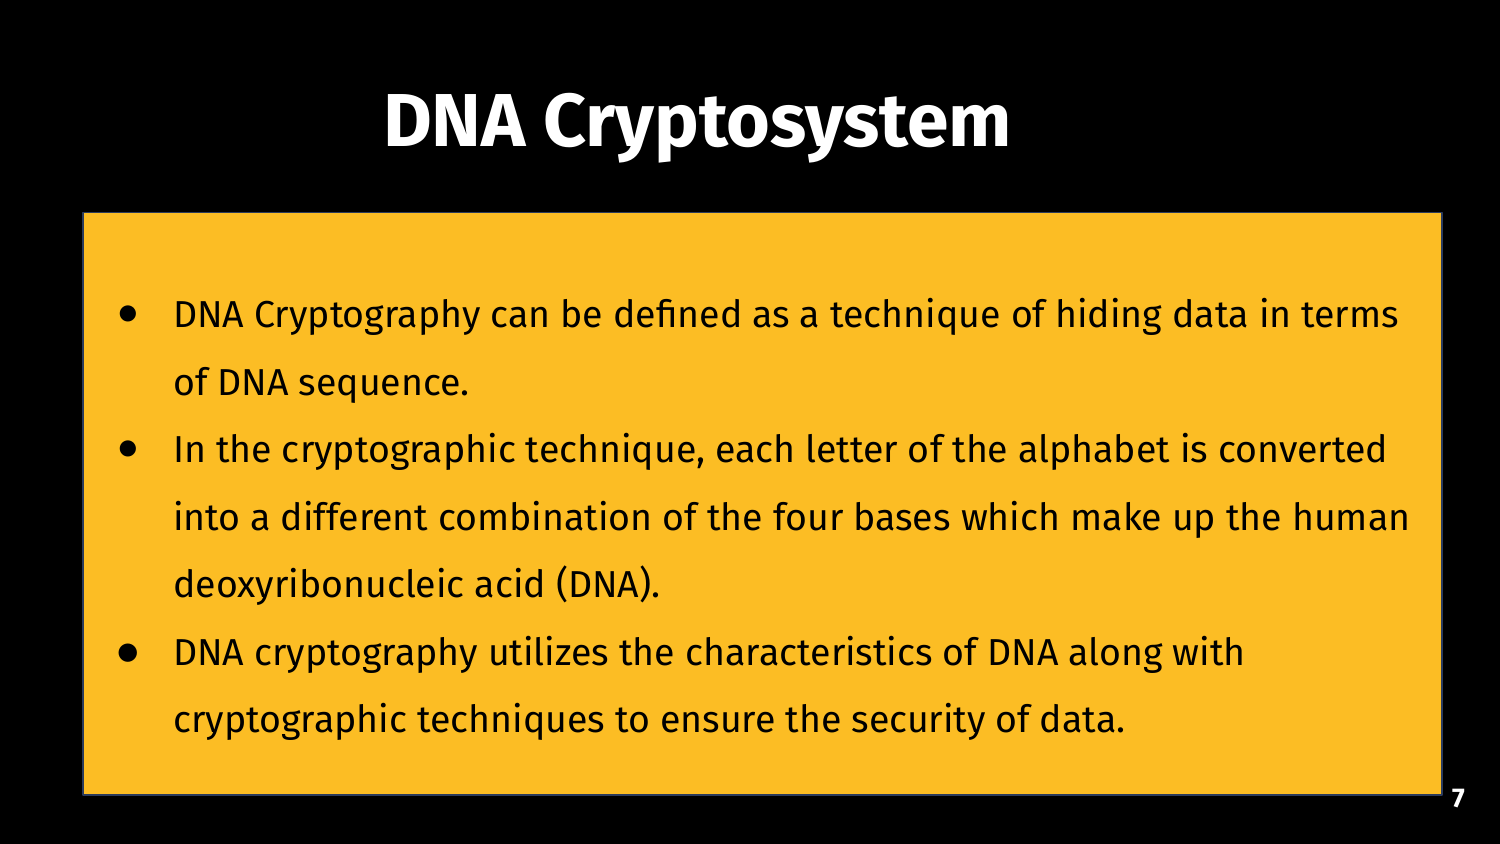

DNA Cryptosystem
DNA Cryptography can be defined as a technique of hiding data in terms of DNA sequence.
In the cryptographic technique, each letter of the alphabet is converted into a different combination of the four bases which make up the human deoxyribonucleic acid (DNA).
DNA cryptography utilizes the characteristics of DNA along with cryptographic techniques to ensure the security of data.

7